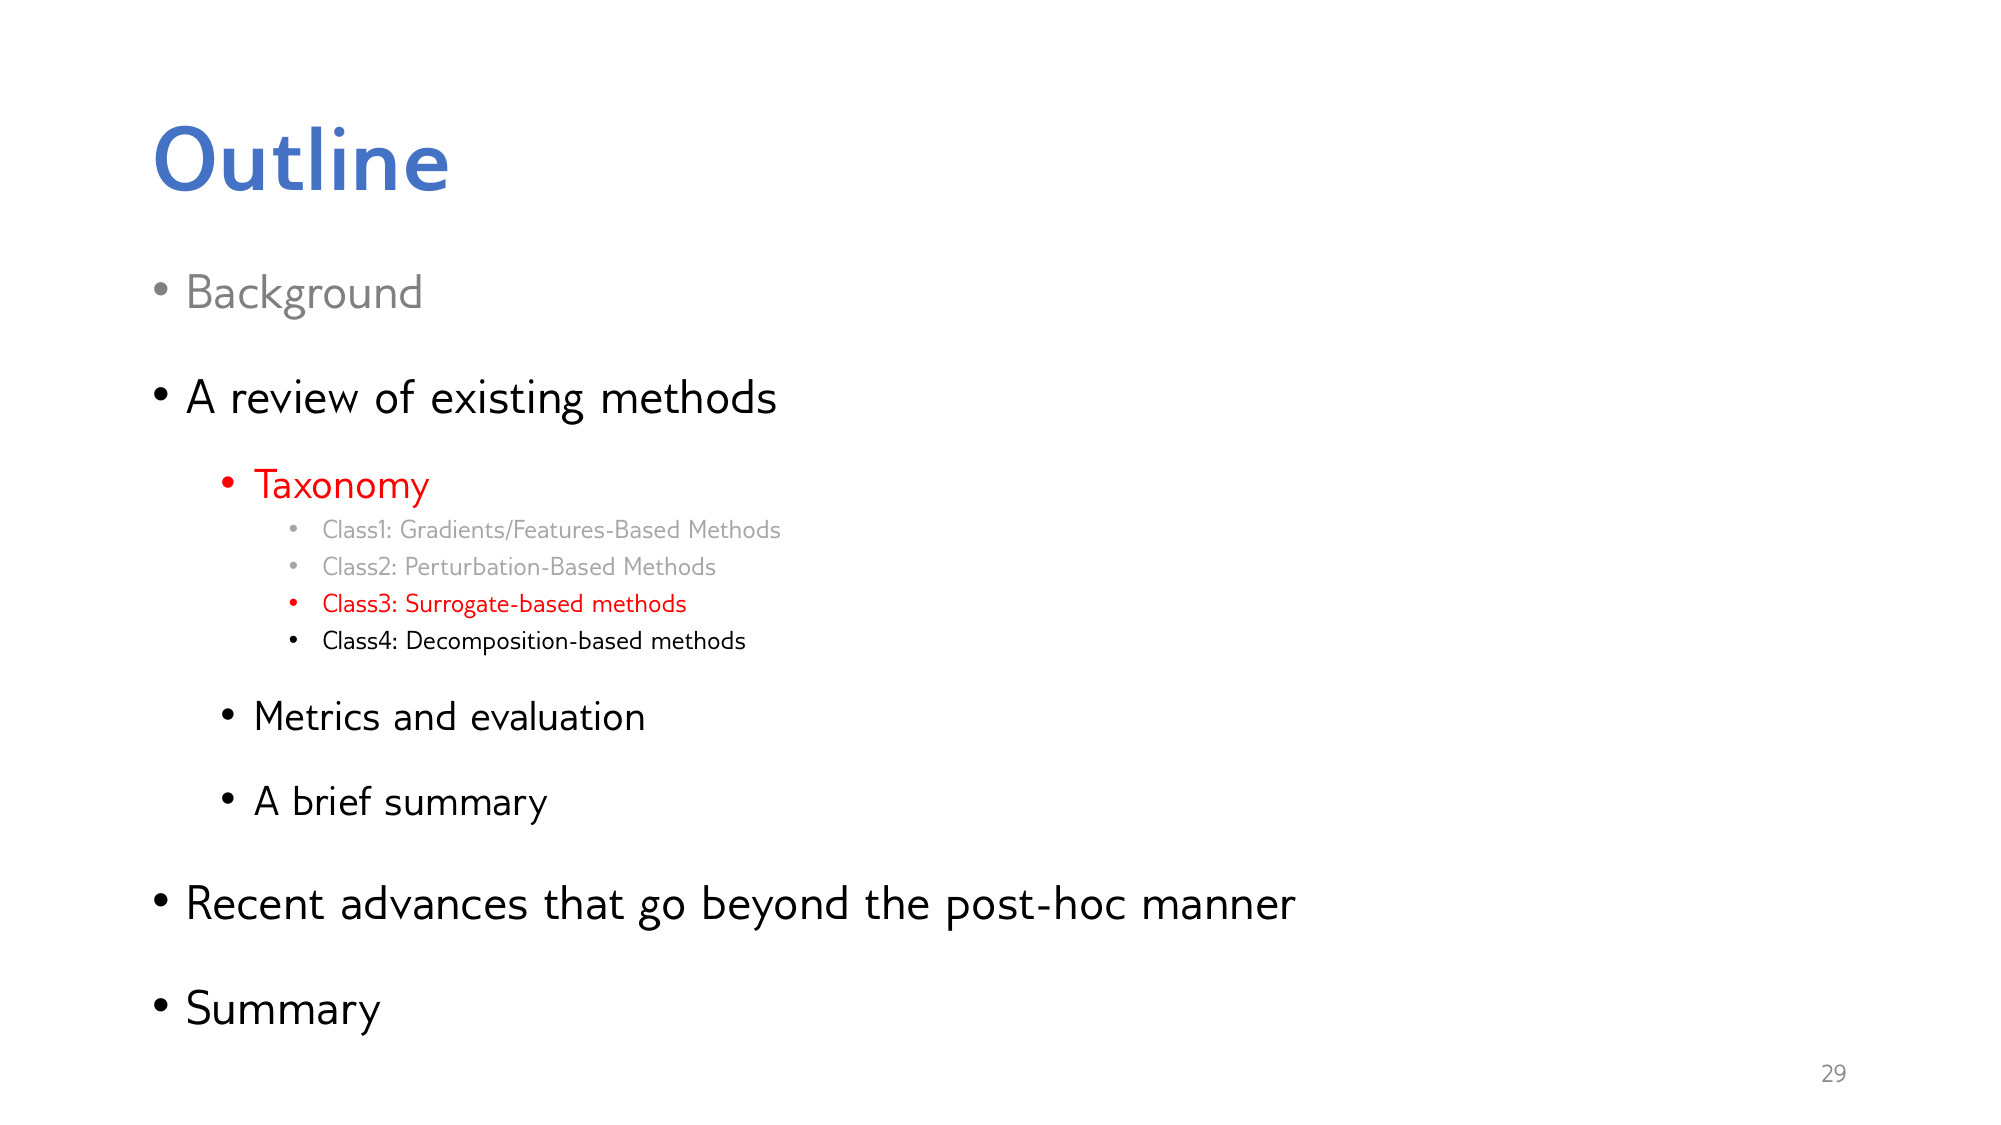

# Outline
Background
A review of existing methods
Taxonomy
Class1: ﻿Gradients/Features-Based Methods
Class2: ﻿Perturbation-Based Methods
Class3: Surrogate-based methods
Class4: Decomposition-based methods
Metrics and evaluation
A brief summary
Recent advances that go beyond the post-hoc manner
Summary

29